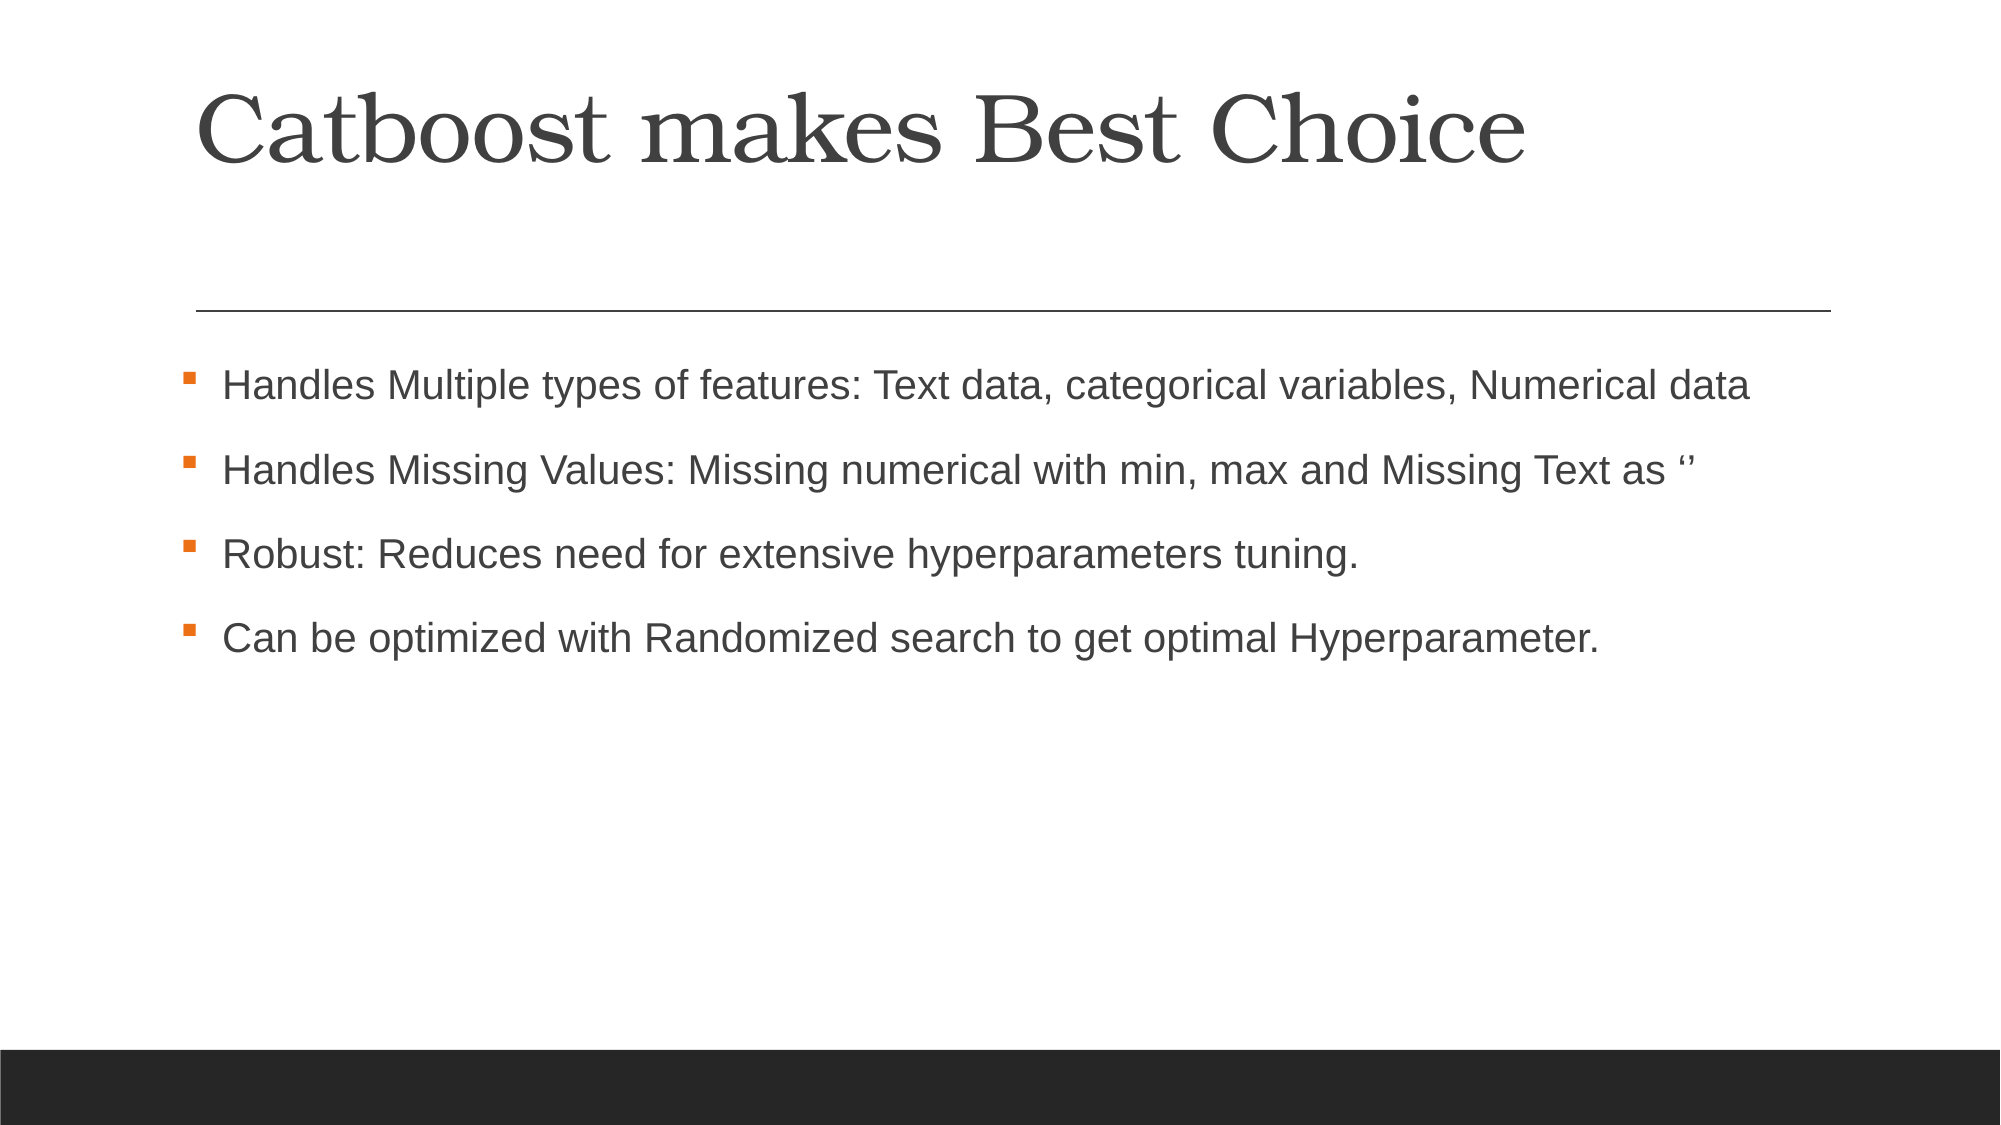

# Catboost makes Best Choice
  Handles Multiple types of features: Text data, categorical variables, Numerical data
  Handles Missing Values: Missing numerical with min, max and Missing Text as ‘’
  Robust: Reduces need for extensive hyperparameters tuning.
  Can be optimized with Randomized search to get optimal Hyperparameter.